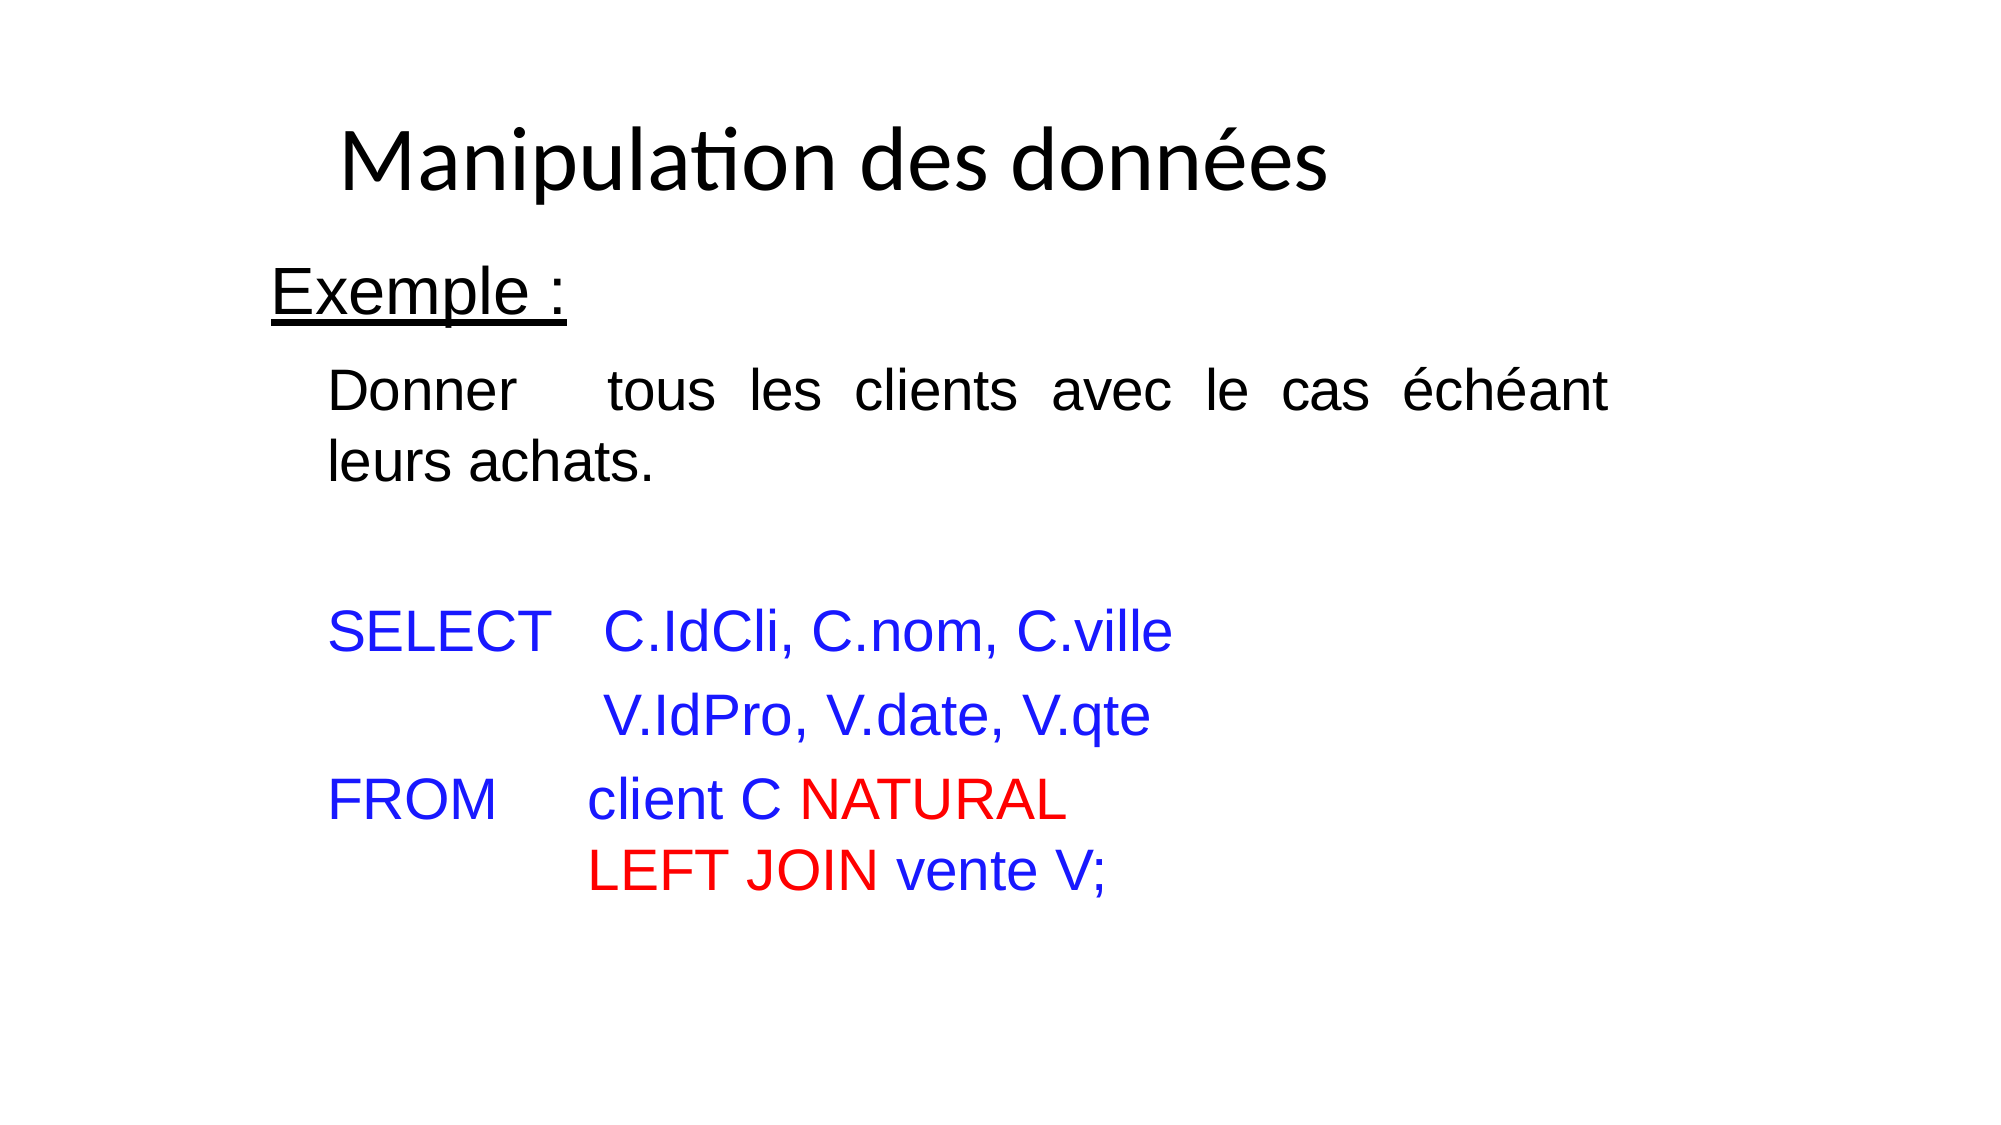

# Manipulation des données
Exemple :
Donner	tous	les	clients	avec	le	cas	échéant	leurs achats.
C.IdCli, C.nom, C.ville V.IdPro, V.date, V.qte
client C NATURAL LEFT JOIN vente V;
SELECT
FROM